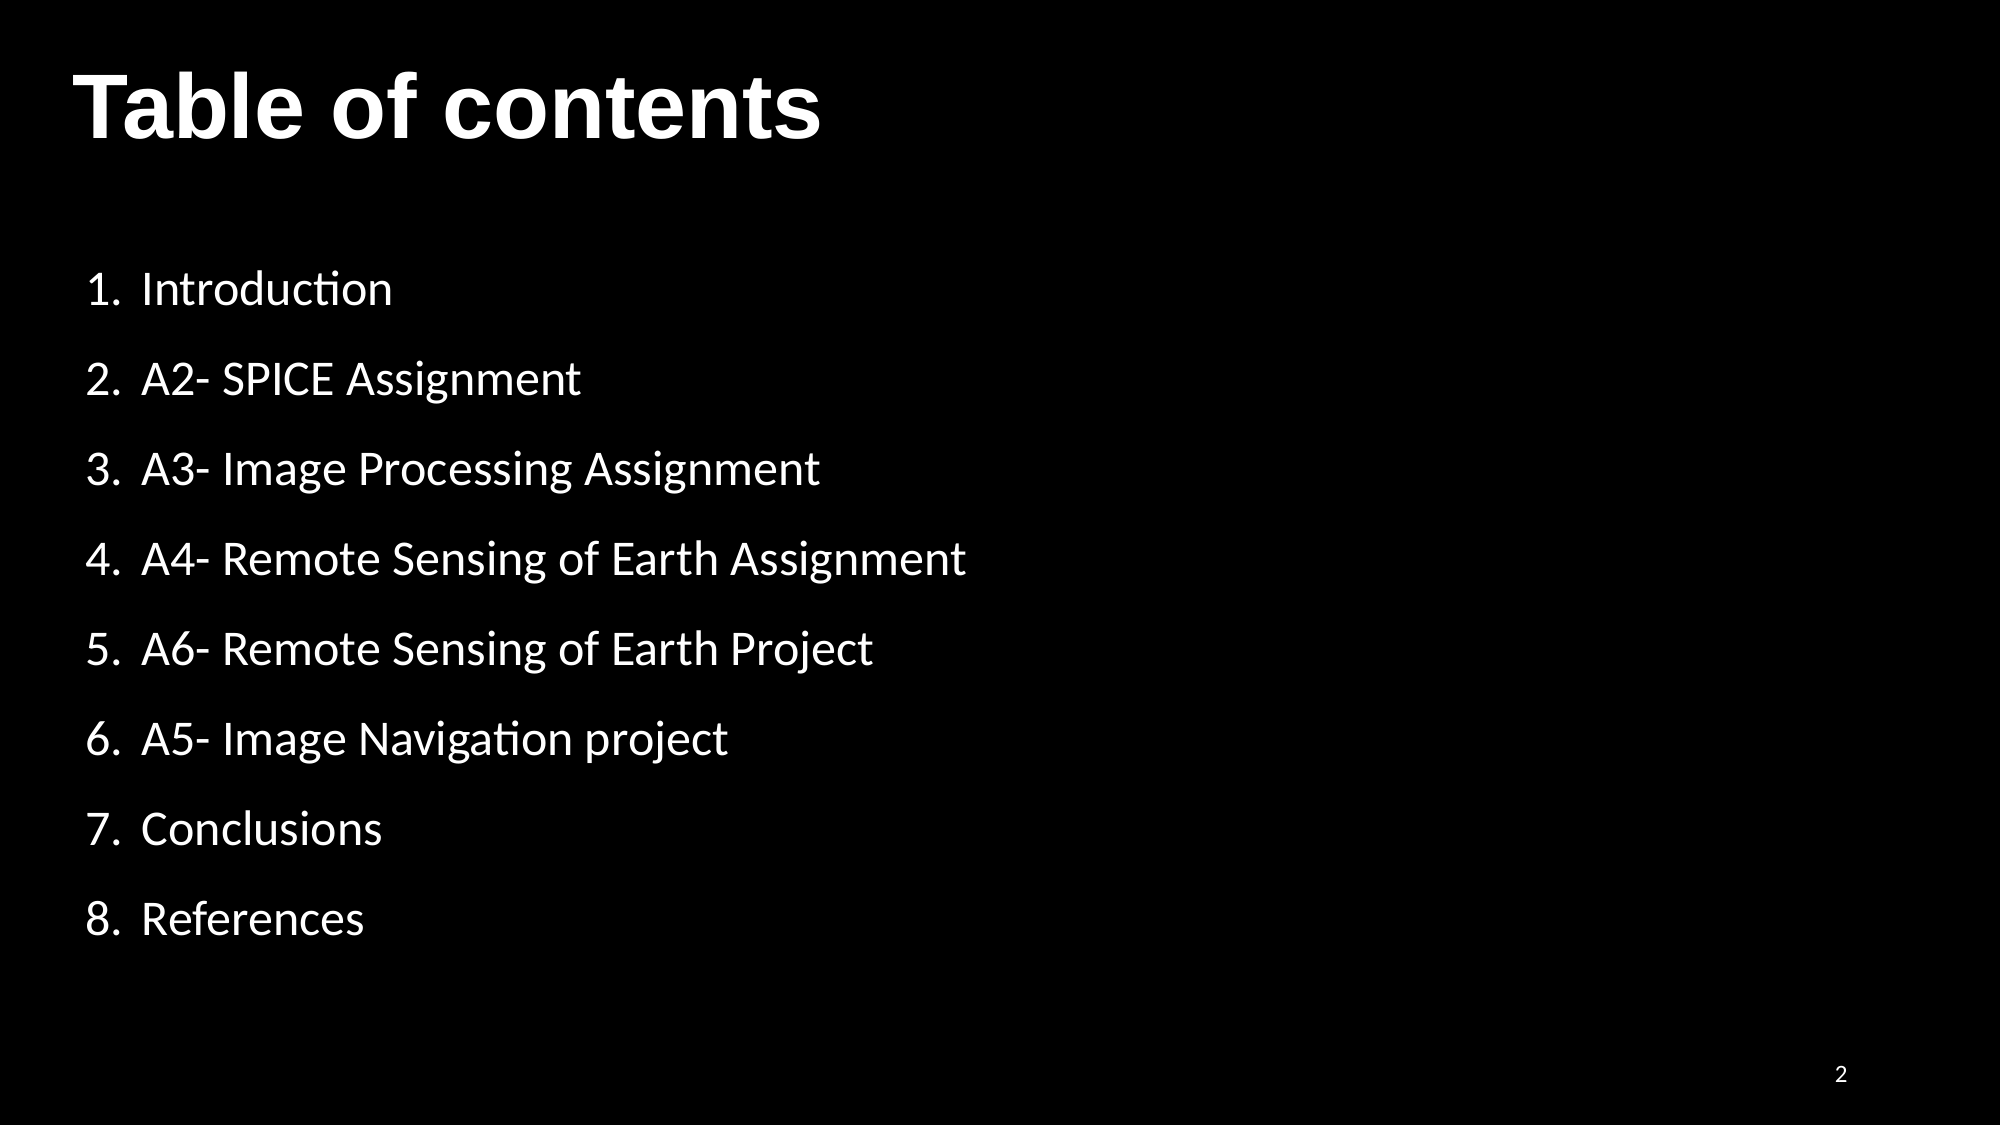

# Table of contents
Introduction
A2- SPICE Assignment
A3- Image Processing Assignment
A4- Remote Sensing of Earth Assignment
A6- Remote Sensing of Earth Project
A5- Image Navigation project
Conclusions
References
2